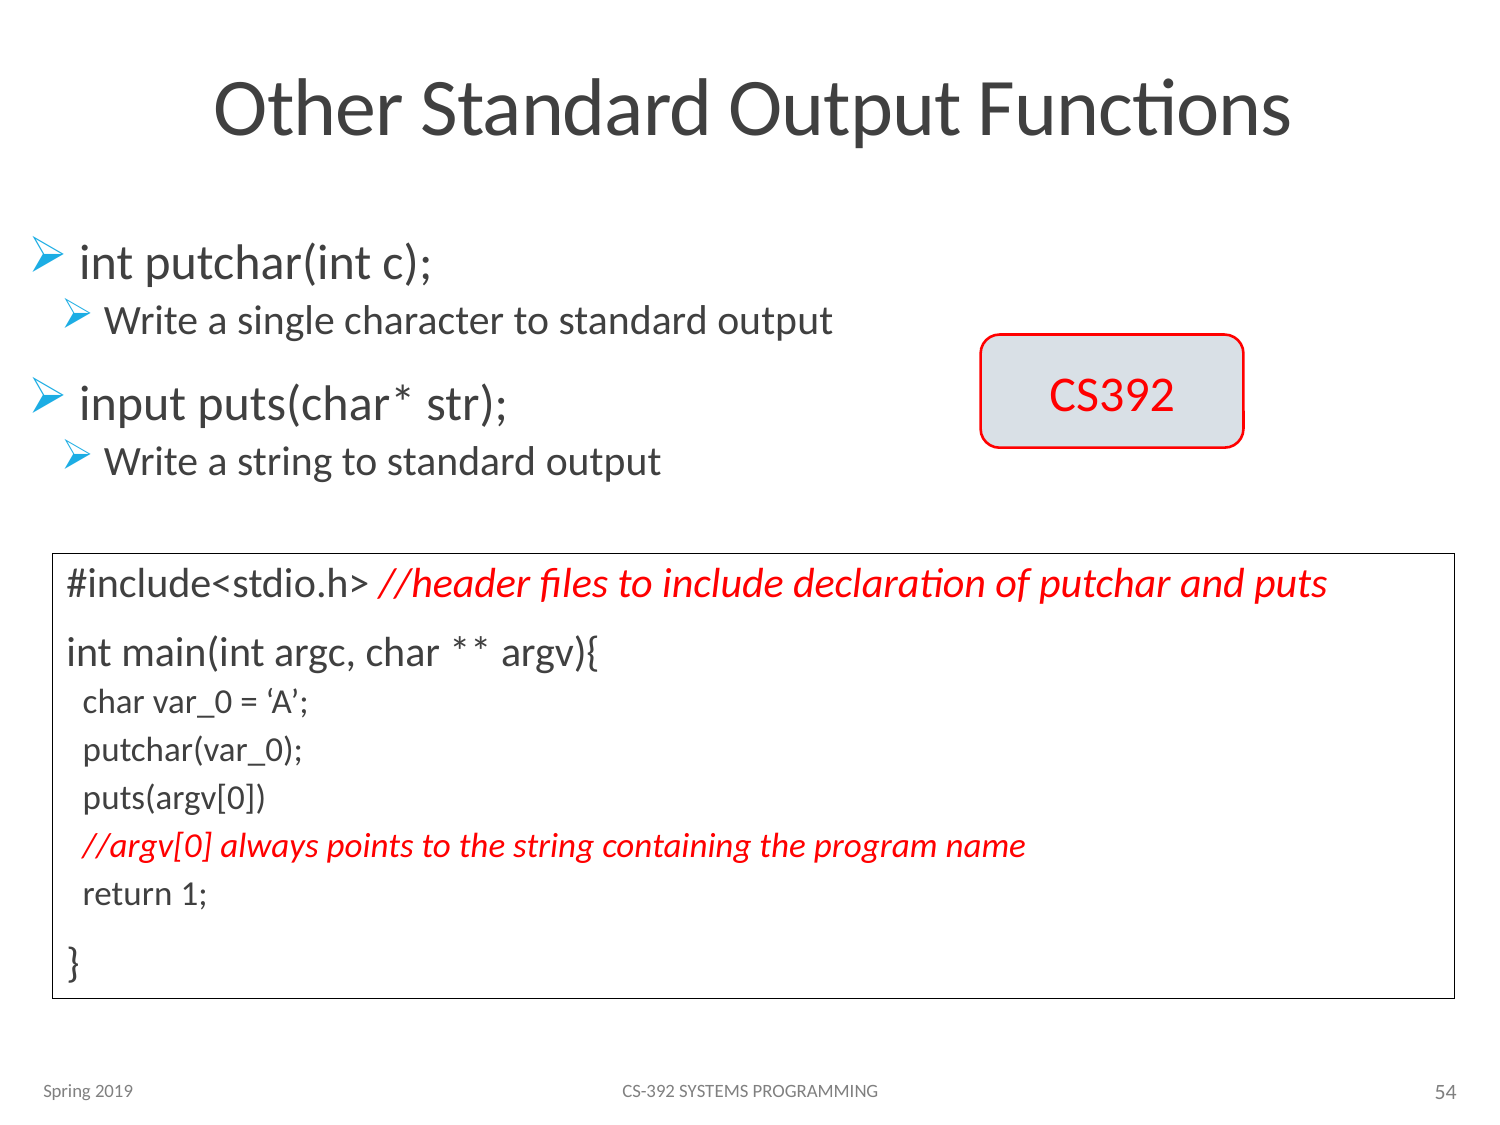

# Other Standard Output Functions
 int putchar(int c);
 Write a single character to standard output
 input puts(char* str);
 Write a string to standard output

CS392
#include<stdio.h> //header files to include declaration of putchar and puts
int main(int argc, char ** argv){
	char var_0 = ‘A’;
	putchar(var_0);
	puts(argv[0])
	//argv[0] always points to the string containing the program name
	return 1;
}

Spring 2019
CS-392 Systems Programming
54